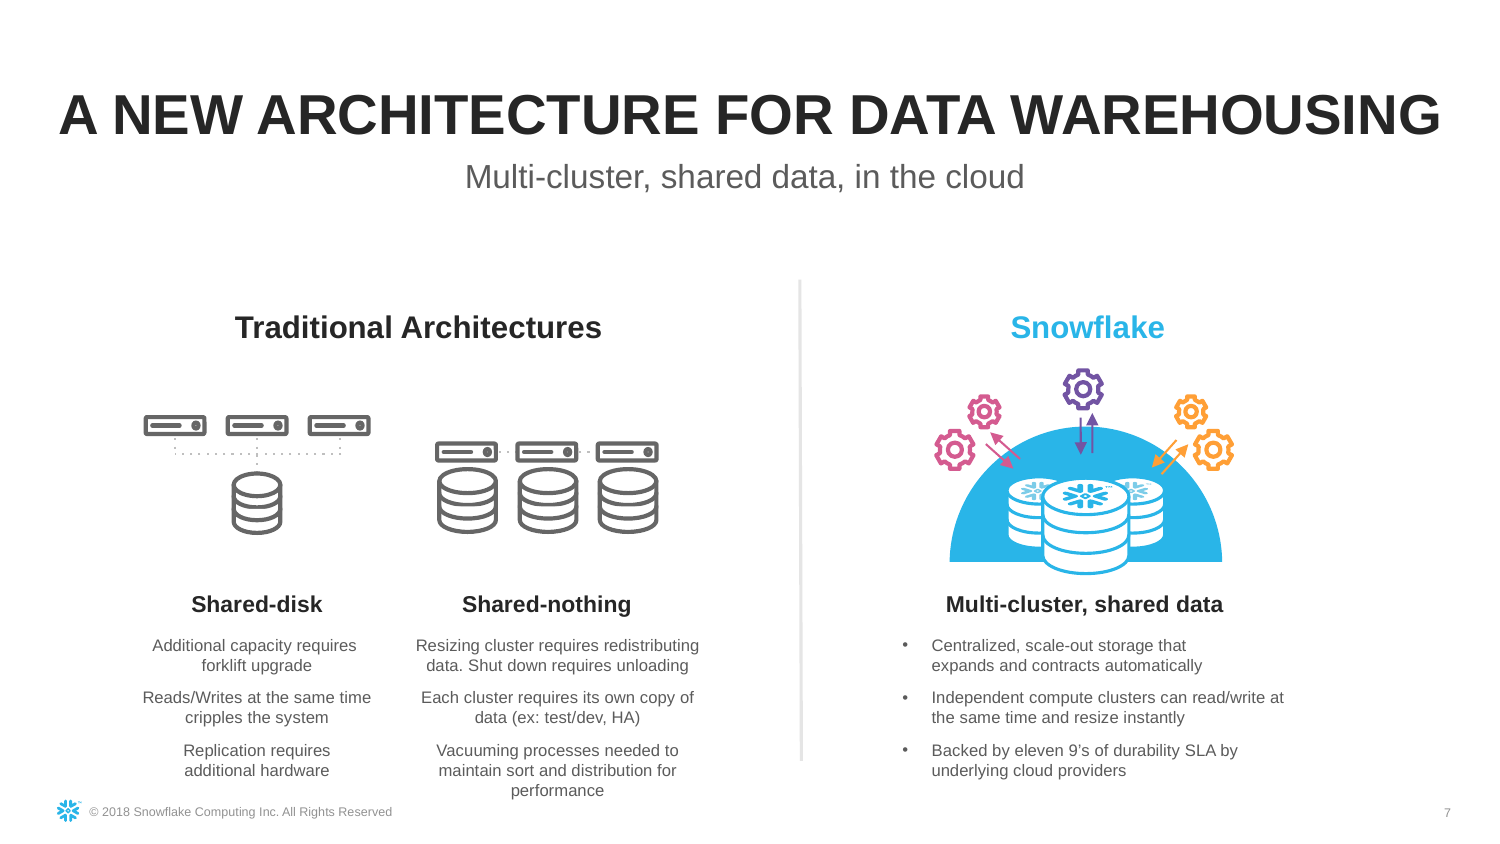

A NEW ARCHITECTURE FOR DATA WAREHOUSING
Multi-cluster, shared data, in the cloud
Traditional Architectures
Snowflake

Shared-disk
Shared-nothing
Multi-cluster, shared data
Resizing cluster requires redistributing data. Shut down requires unloading
Each cluster requires its own copy of data (ex: test/dev, HA)
Vacuuming processes needed to maintain sort and distribution for performance
Additional capacity requires
forklift upgrade
Reads/Writes at the same time cripples the system
Replication requires
additional hardware
Centralized, scale-out storage that
expands and contracts automatically
Independent compute clusters can read/write at the same time and resize instantly
Backed by eleven 9’s of durability SLA by underlying cloud providers
7